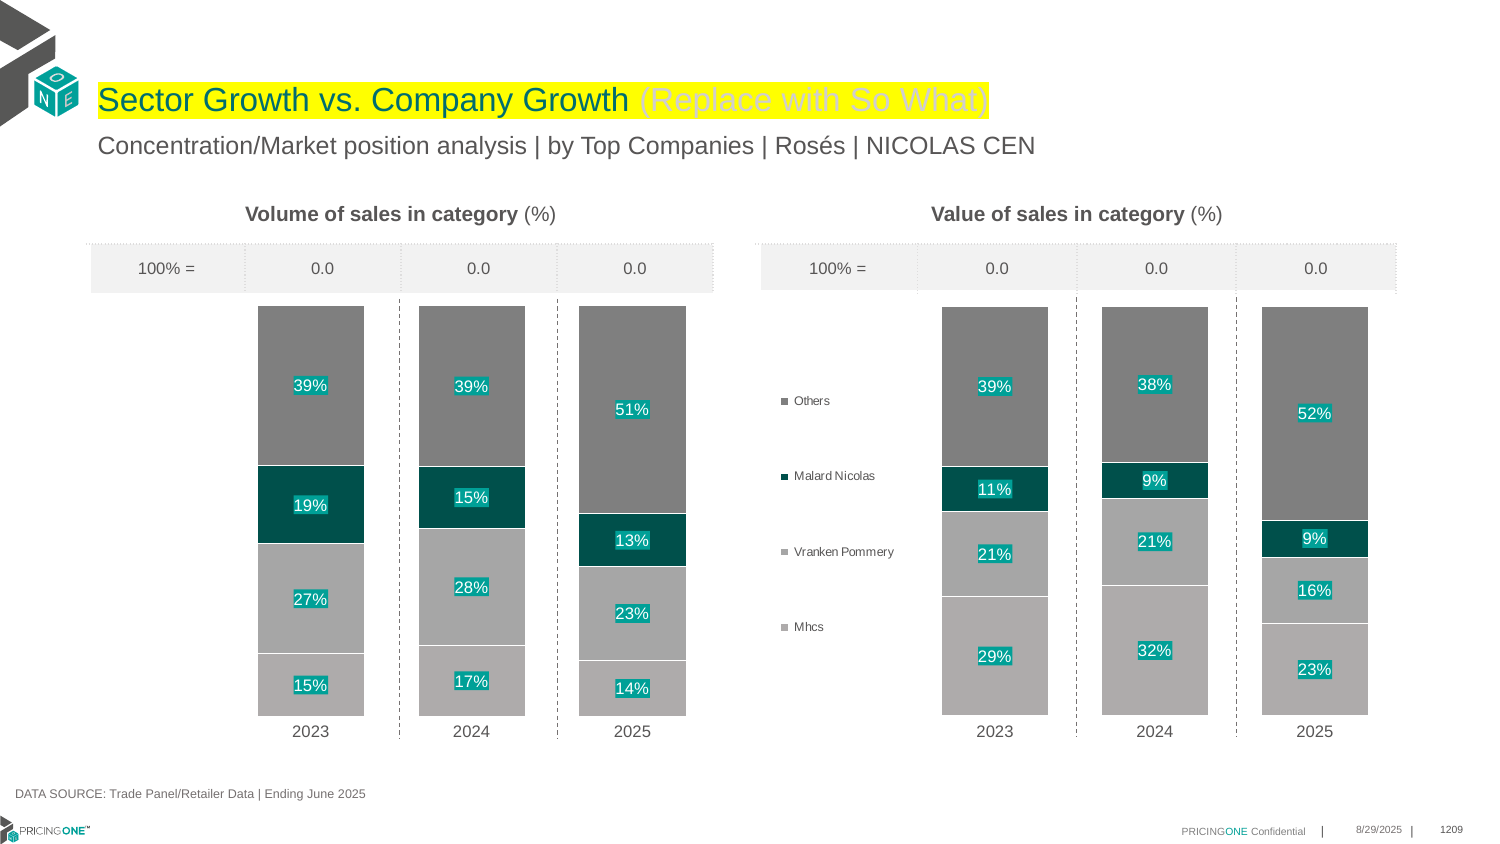

# Sector Growth vs. Company Growth (Replace with So What)
Concentration/Market position analysis | by Top Companies | Rosés | NICOLAS CEN
| Volume of sales in category (%) |  |  |  |
| --- | --- | --- | --- |
| 100% = | 0.0 | 0.0 | 0.0 |
| Value of sales in category (%) |  |  |  |
| --- | --- | --- | --- |
| 100% = | 0.0 | 0.0 | 0.0 |

### Chart

| Category | Mhcs | Vranken Pommery | Malard Nicolas | Others |
|---|---|---|---|---|
| 2023 | 0.15268817204301074 | 0.26666666666666666 | 0.1913978494623656 | 0.389247311827957 |
| 2024 | 0.1731266149870801 | 0.2842377260981912 | 0.14987080103359174 | 0.392764857881137 |
| 2025 | 0.1357142857142857 | 0.22857142857142856 | 0.12857142857142856 | 0.5071428571428571 |

### Chart

| Category | Mhcs | Vranken Pommery | Malard Nicolas | Others |
|---|---|---|---|---|
| 2023 | 0.291649100048646 | 0.20742662558780606 | 0.10838333063077671 | 0.3925409437327712 |
| 2024 | 0.31853611461658377 | 0.21253062133471903 | 0.08596243782941133 | 0.3829708262192859 |
| 2025 | 0.2251813574480771 | 0.16207890291165655 | 0.09033091523402564 | 0.5224088244062406 |
DATA SOURCE: Trade Panel/Retailer Data | Ending June 2025

8/29/2025
1209